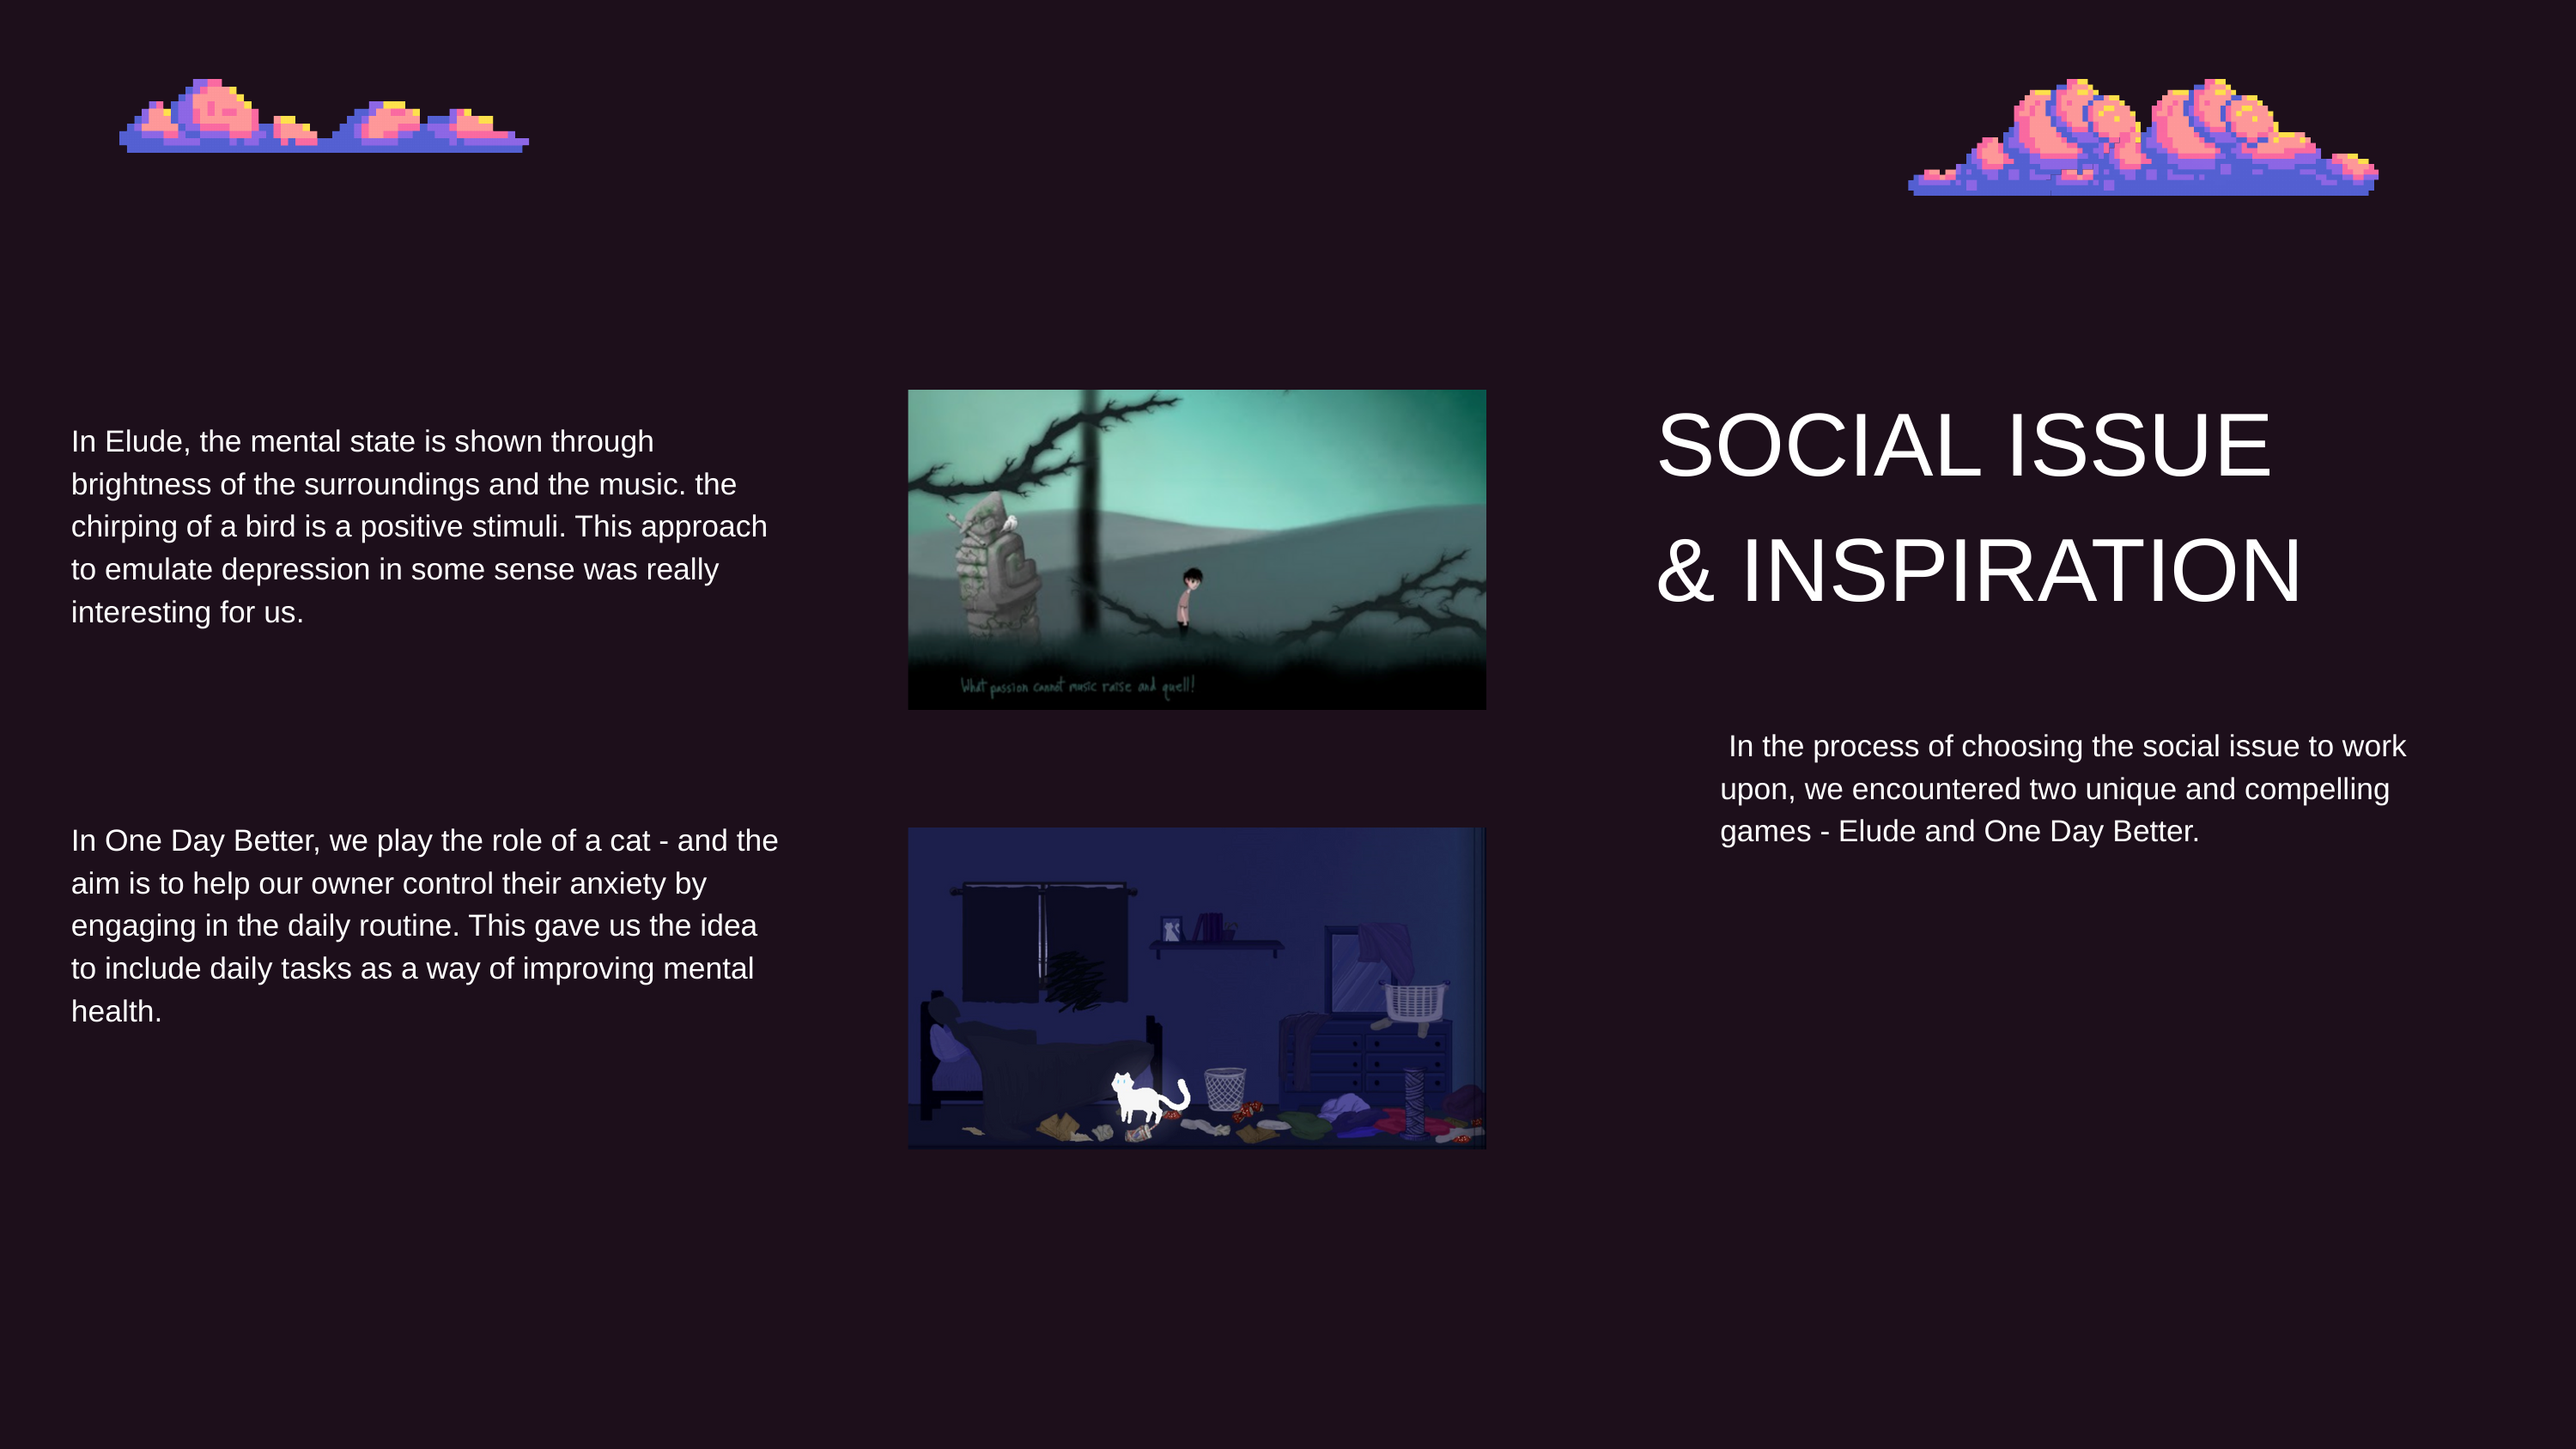

SOCIAL ISSUE
& INSPIRATION

In Elude, the mental state is shown through brightness of the surroundings and the music. the chirping of a bird is a positive stimuli. This approach to emulate depression in some sense was really interesting for us.

 In the process of choosing the social issue to work upon, we encountered two unique and compelling games - Elude and One Day Better.

In One Day Better, we play the role of a cat - and the aim is to help our owner control their anxiety by engaging in the daily routine. This gave us the idea to include daily tasks as a way of improving mental health.